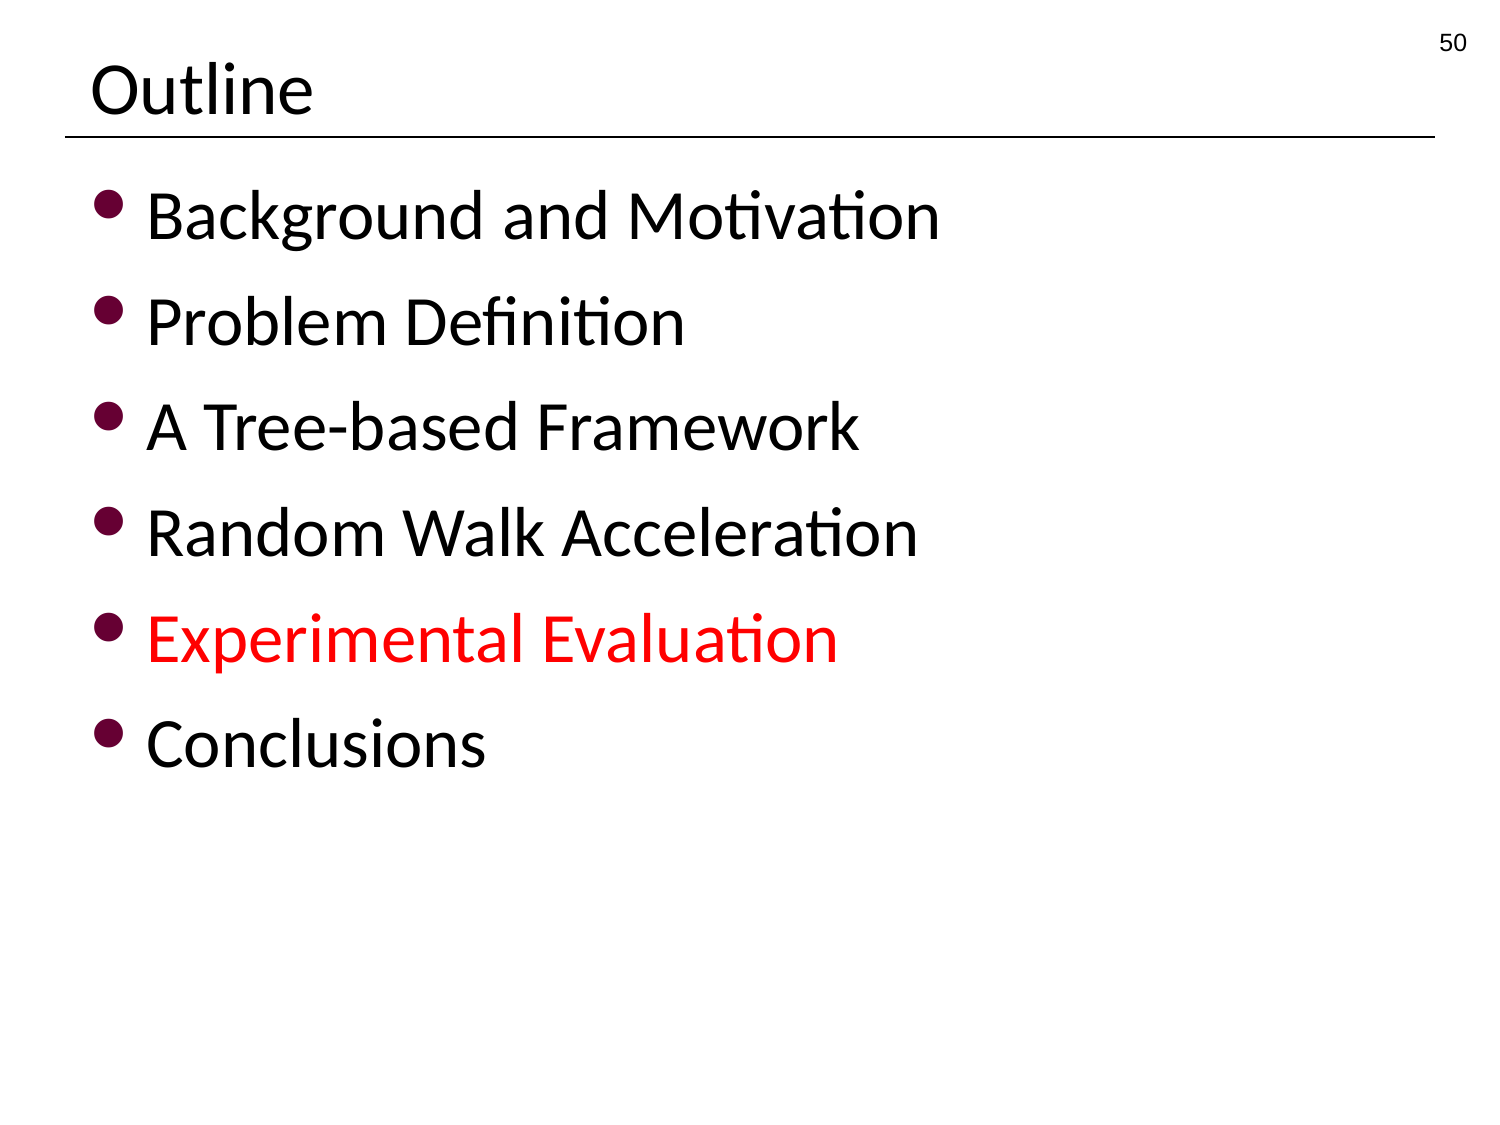

50
# Outline
Background and Motivation
Problem Definition
A Tree-based Framework
Random Walk Acceleration
Experimental Evaluation
Conclusions